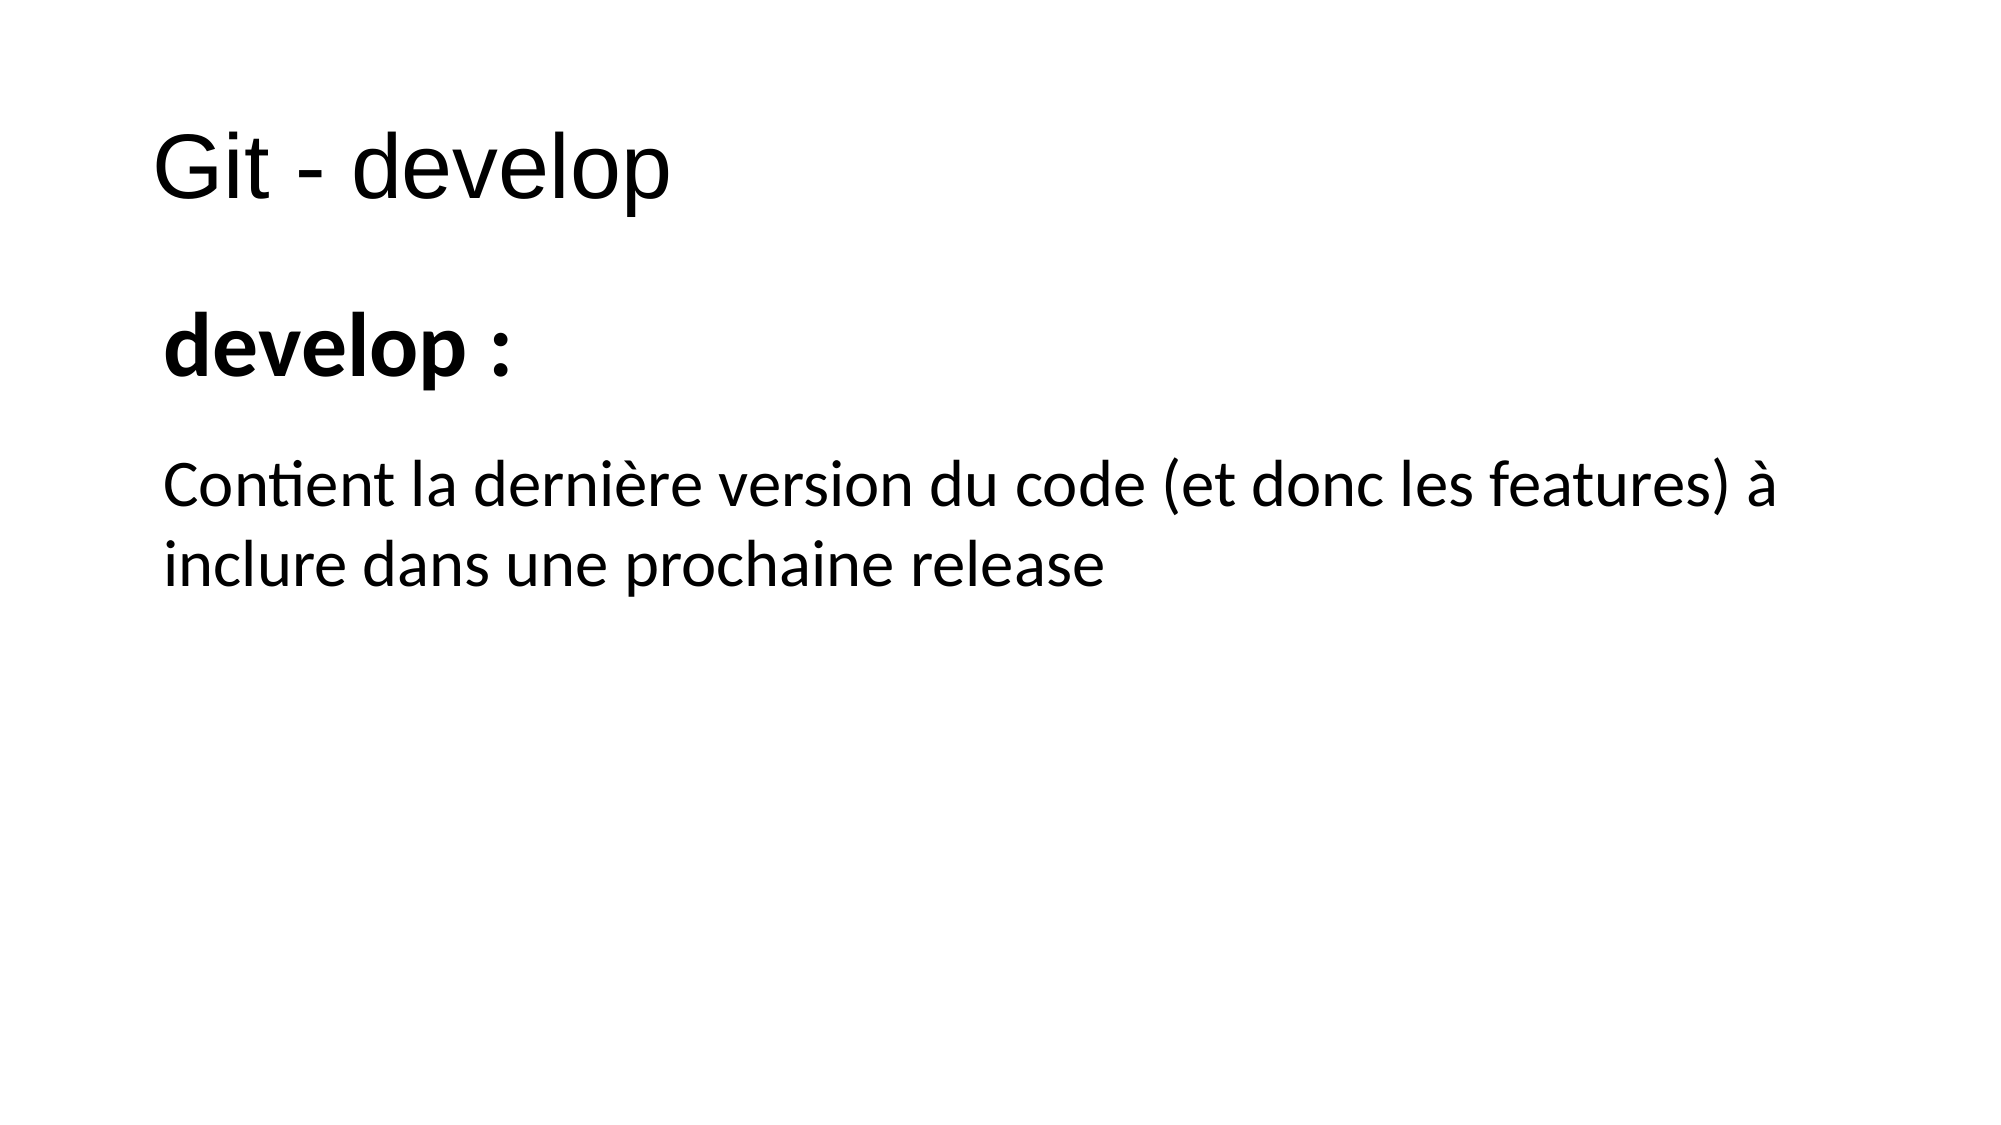

# Git - develop
develop :

Contient la dernière version du code (et donc les features) à inclure dans une prochaine release